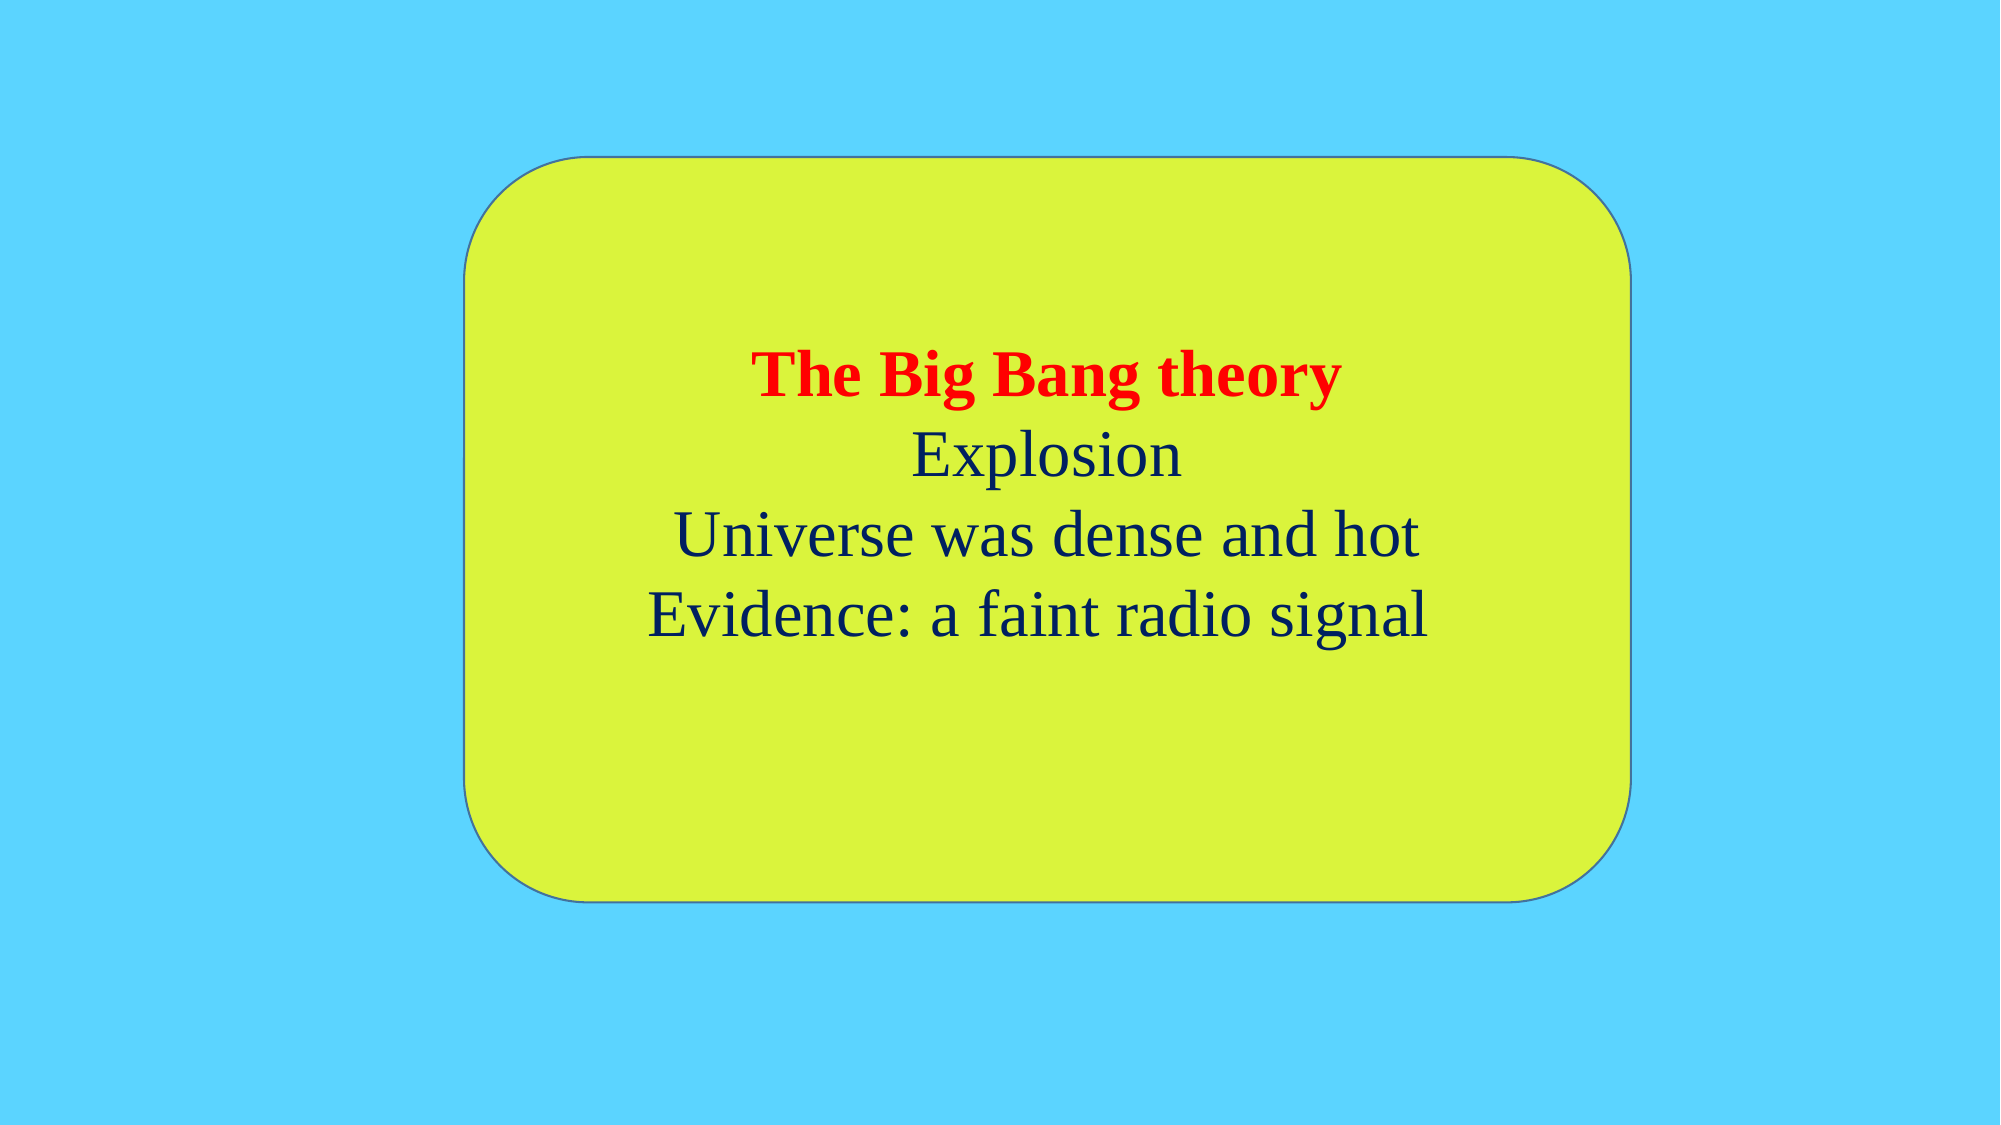

The Big Bang theory
Explosion
Universe was dense and hot
Evidence: a faint radio signal